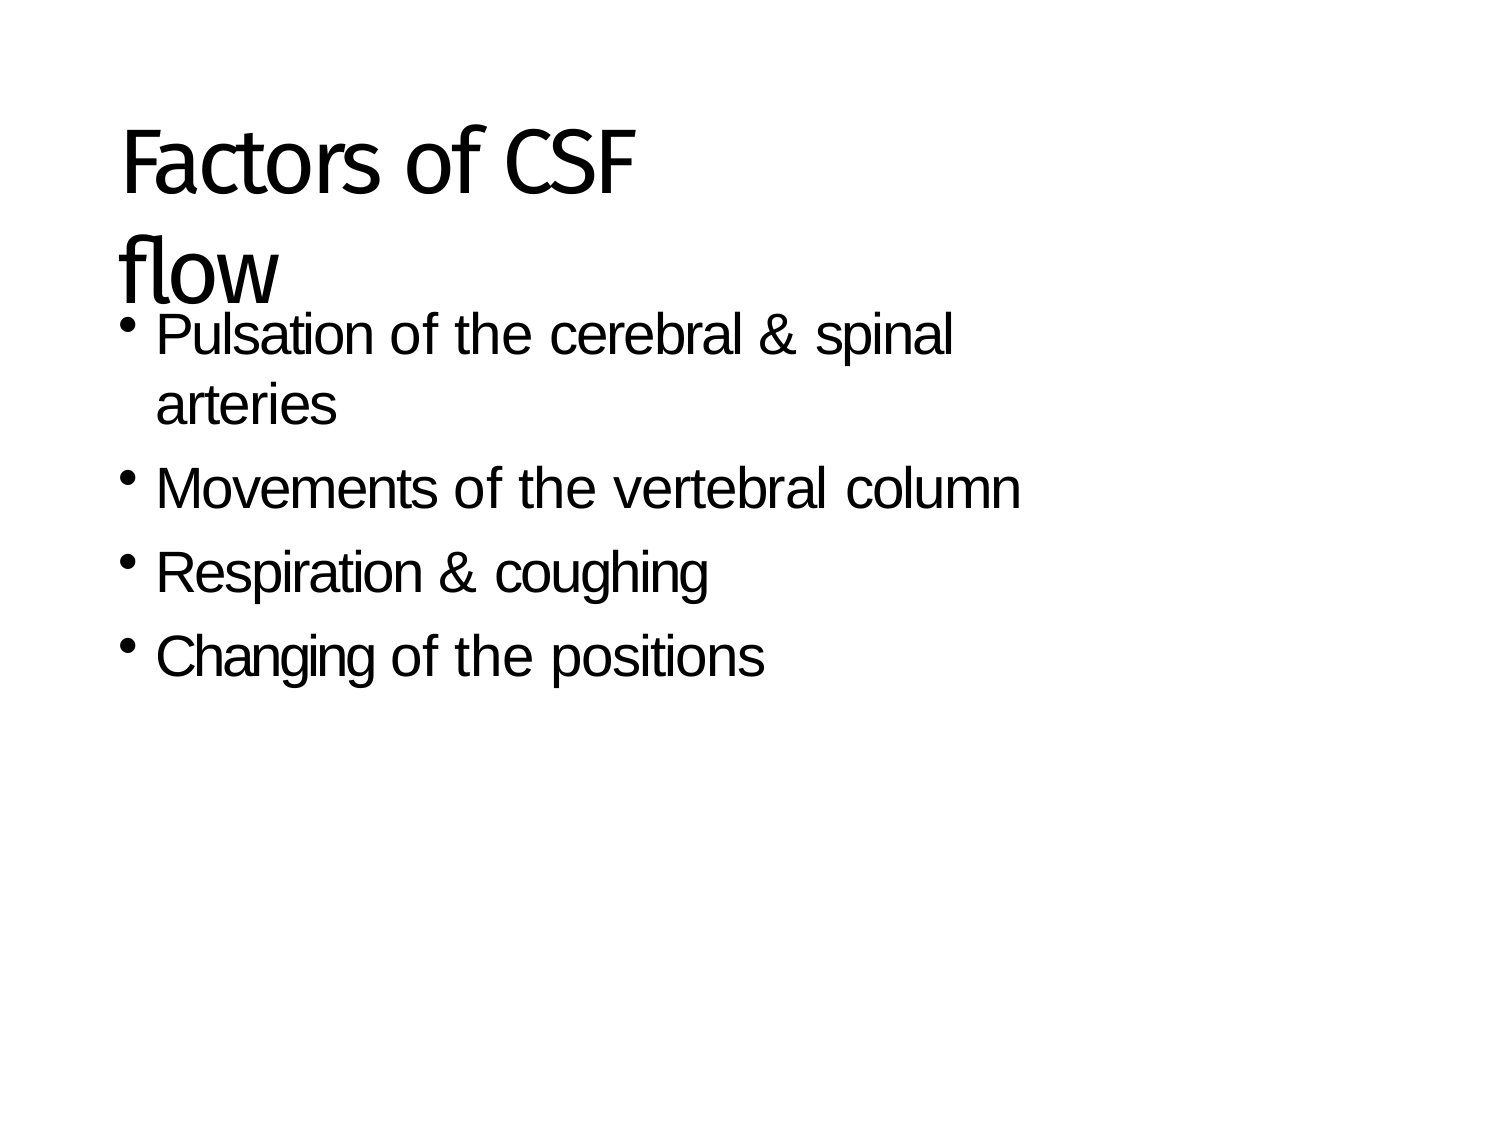

# Factors of CSF flow
Pulsation of the cerebral & spinal arteries
Movements of the vertebral column
Respiration & coughing
Changing of the positions